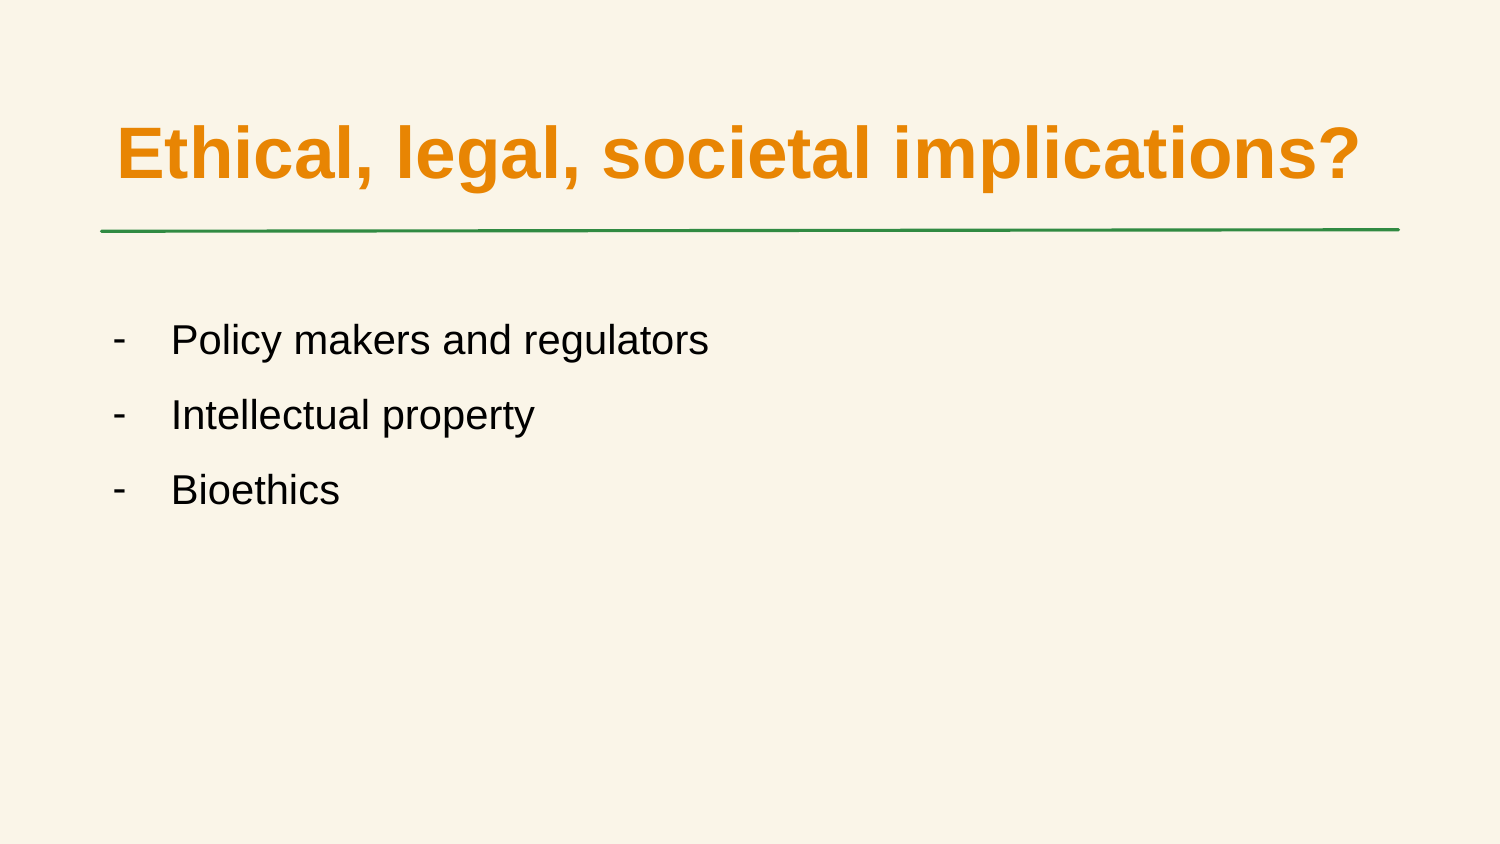

Ethical, legal, societal implications?
Policy makers and regulators
Intellectual property
Bioethics